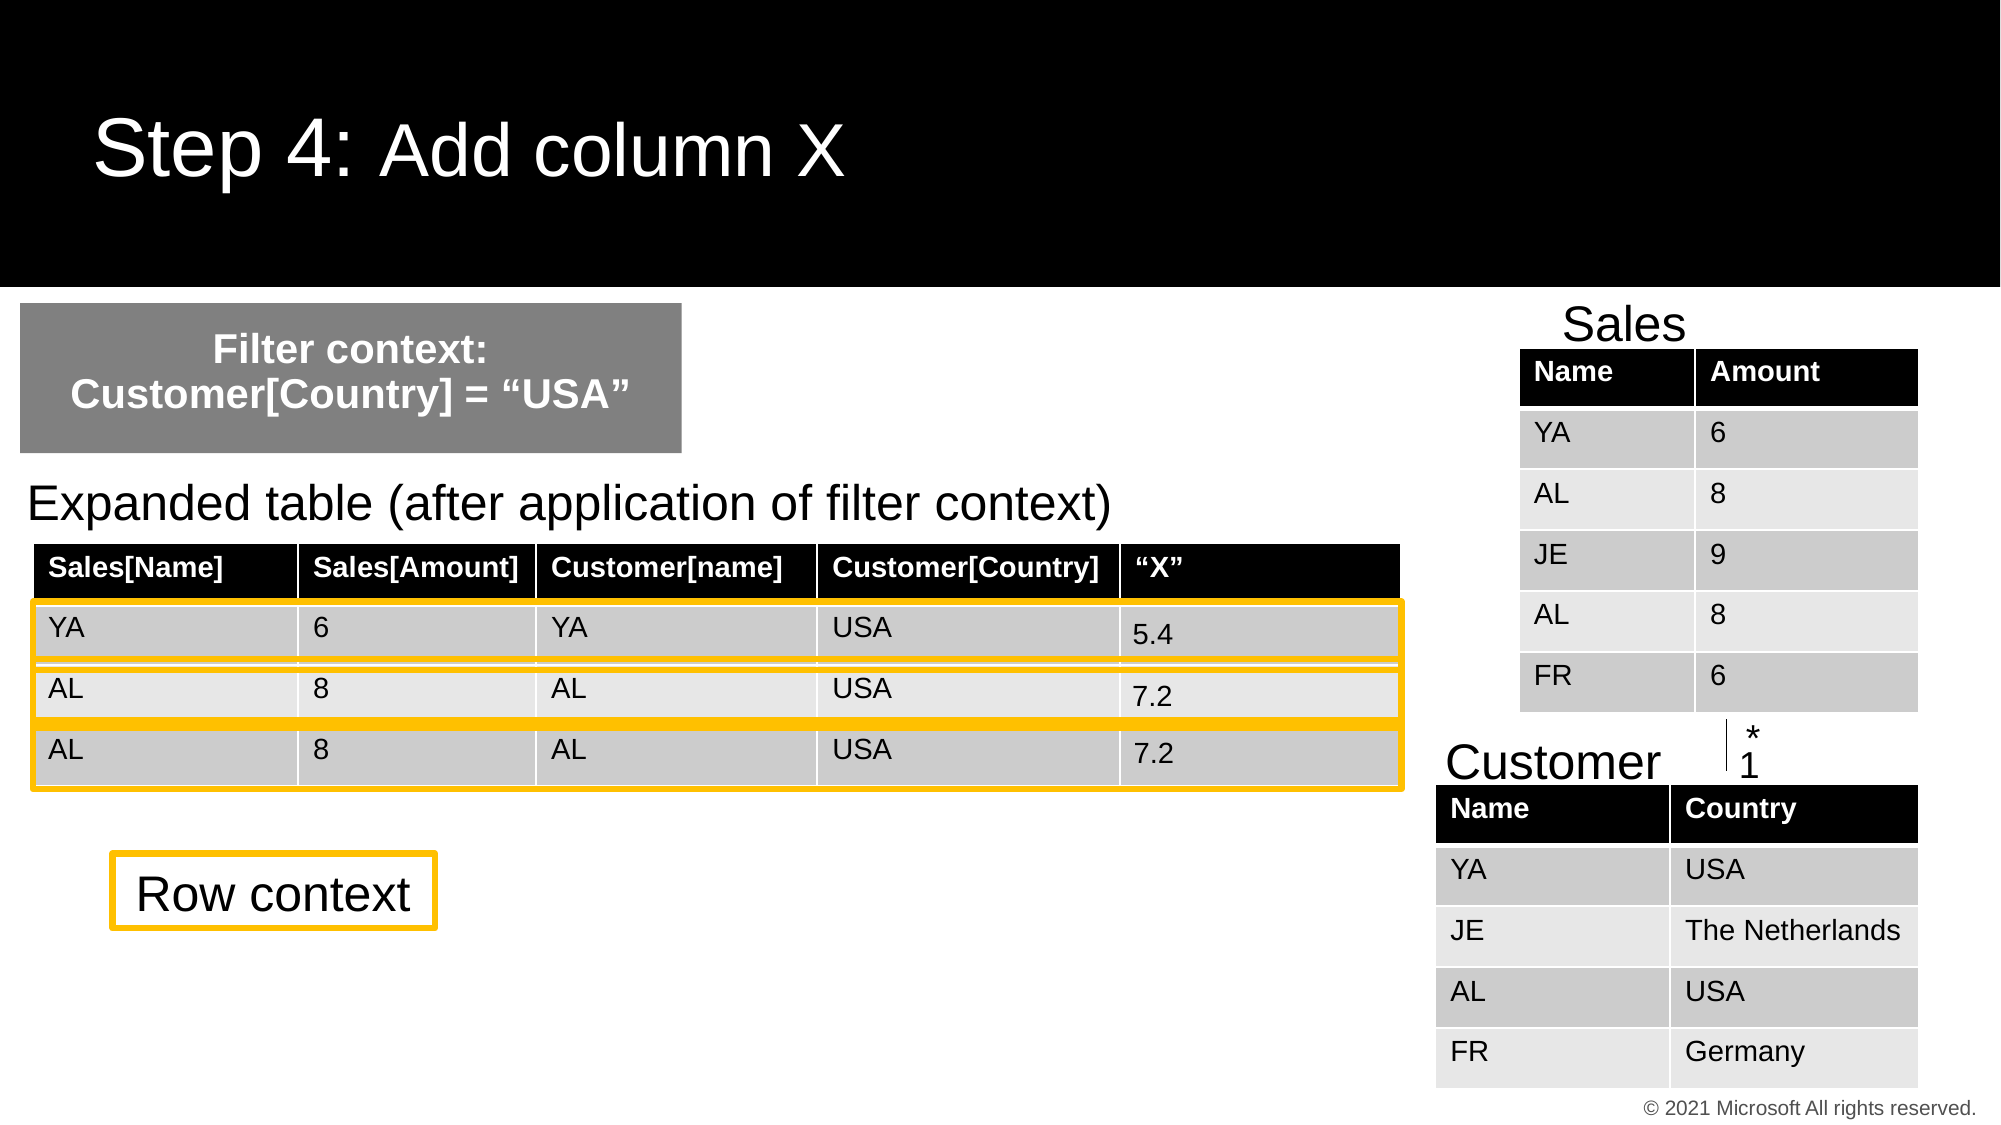

Step 4: Add column X

Sales
Filter context:
Customer[Country] = “USA”
| Name | Amount |
| --- | --- |
| YA | 6 |
| AL | 8 |
| JE | 9 |
| AL | 8 |
| FR | 6 |
Expanded table (after application of filter context)
| Sales[Name] | Sales[Amount] | Customer[name] | Customer[Country] | “X” |
| --- | --- | --- | --- | --- |
| YA | 6 | YA | USA |  |
| AL | 8 | AL | USA |  |
| AL | 8 | AL | USA |  |
5.4

7.2

*
Customer
7.2

1
| Name | Country |
| --- | --- |
| YA | USA |
| JE | The Netherlands |
| AL | USA |
| FR | Germany |
Row context

© 2021 Microsoft All rights reserved.